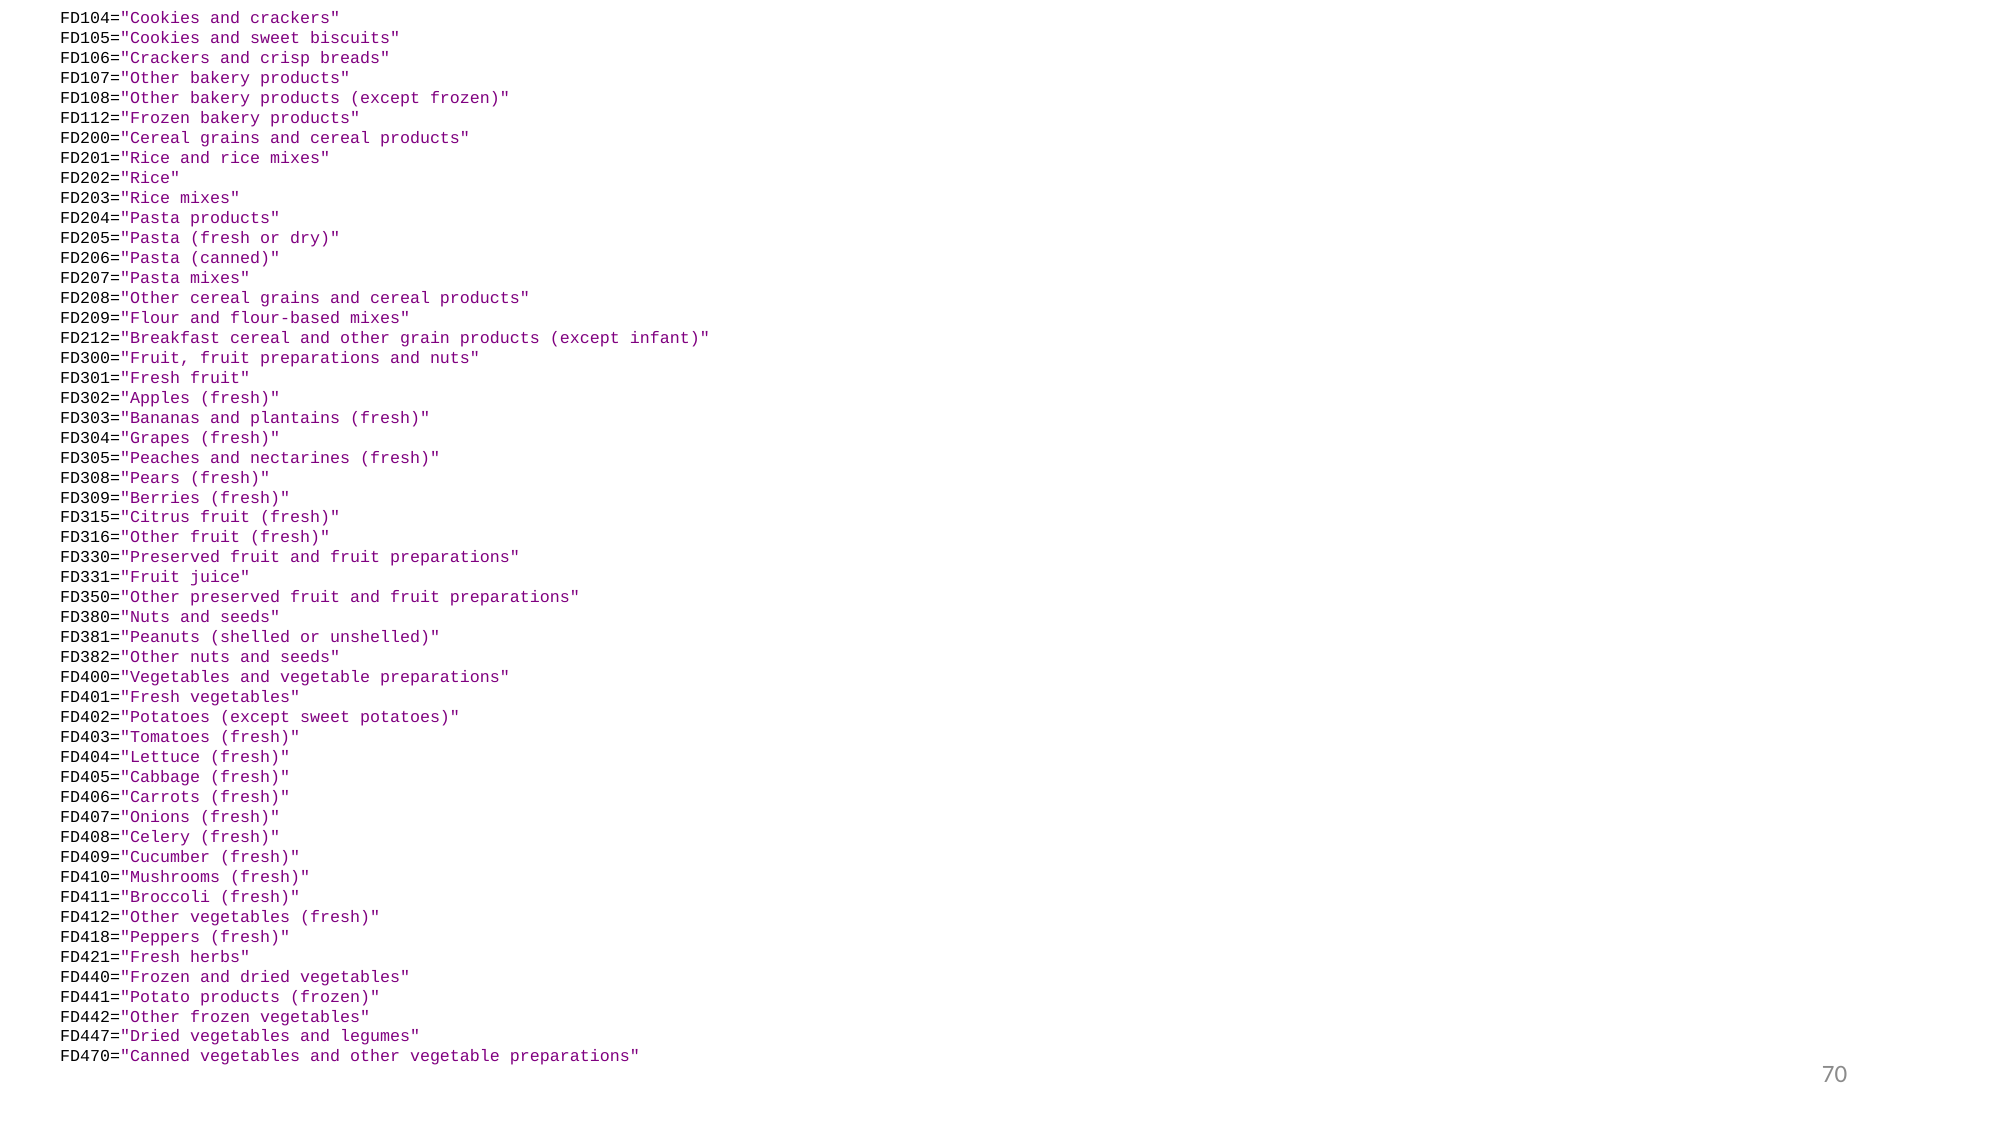

FD104="Cookies and crackers"
FD105="Cookies and sweet biscuits"
FD106="Crackers and crisp breads"
FD107="Other bakery products"
FD108="Other bakery products (except frozen)"
FD112="Frozen bakery products"
FD200="Cereal grains and cereal products"
FD201="Rice and rice mixes"
FD202="Rice"
FD203="Rice mixes"
FD204="Pasta products"
FD205="Pasta (fresh or dry)"
FD206="Pasta (canned)"
FD207="Pasta mixes"
FD208="Other cereal grains and cereal products"
FD209="Flour and flour-based mixes"
FD212="Breakfast cereal and other grain products (except infant)"
FD300="Fruit, fruit preparations and nuts"
FD301="Fresh fruit"
FD302="Apples (fresh)"
FD303="Bananas and plantains (fresh)"
FD304="Grapes (fresh)"
FD305="Peaches and nectarines (fresh)"
FD308="Pears (fresh)"
FD309="Berries (fresh)"
FD315="Citrus fruit (fresh)"
FD316="Other fruit (fresh)"
FD330="Preserved fruit and fruit preparations"
FD331="Fruit juice"
FD350="Other preserved fruit and fruit preparations"
FD380="Nuts and seeds"
FD381="Peanuts (shelled or unshelled)"
FD382="Other nuts and seeds"
FD400="Vegetables and vegetable preparations"
FD401="Fresh vegetables"
FD402="Potatoes (except sweet potatoes)"
FD403="Tomatoes (fresh)"
FD404="Lettuce (fresh)"
FD405="Cabbage (fresh)"
FD406="Carrots (fresh)"
FD407="Onions (fresh)"
FD408="Celery (fresh)"
FD409="Cucumber (fresh)"
FD410="Mushrooms (fresh)"
FD411="Broccoli (fresh)"
FD412="Other vegetables (fresh)"
FD418="Peppers (fresh)"
FD421="Fresh herbs"
FD440="Frozen and dried vegetables"
FD441="Potato products (frozen)"
FD442="Other frozen vegetables"
FD447="Dried vegetables and legumes"
FD470="Canned vegetables and other vegetable preparations"
70